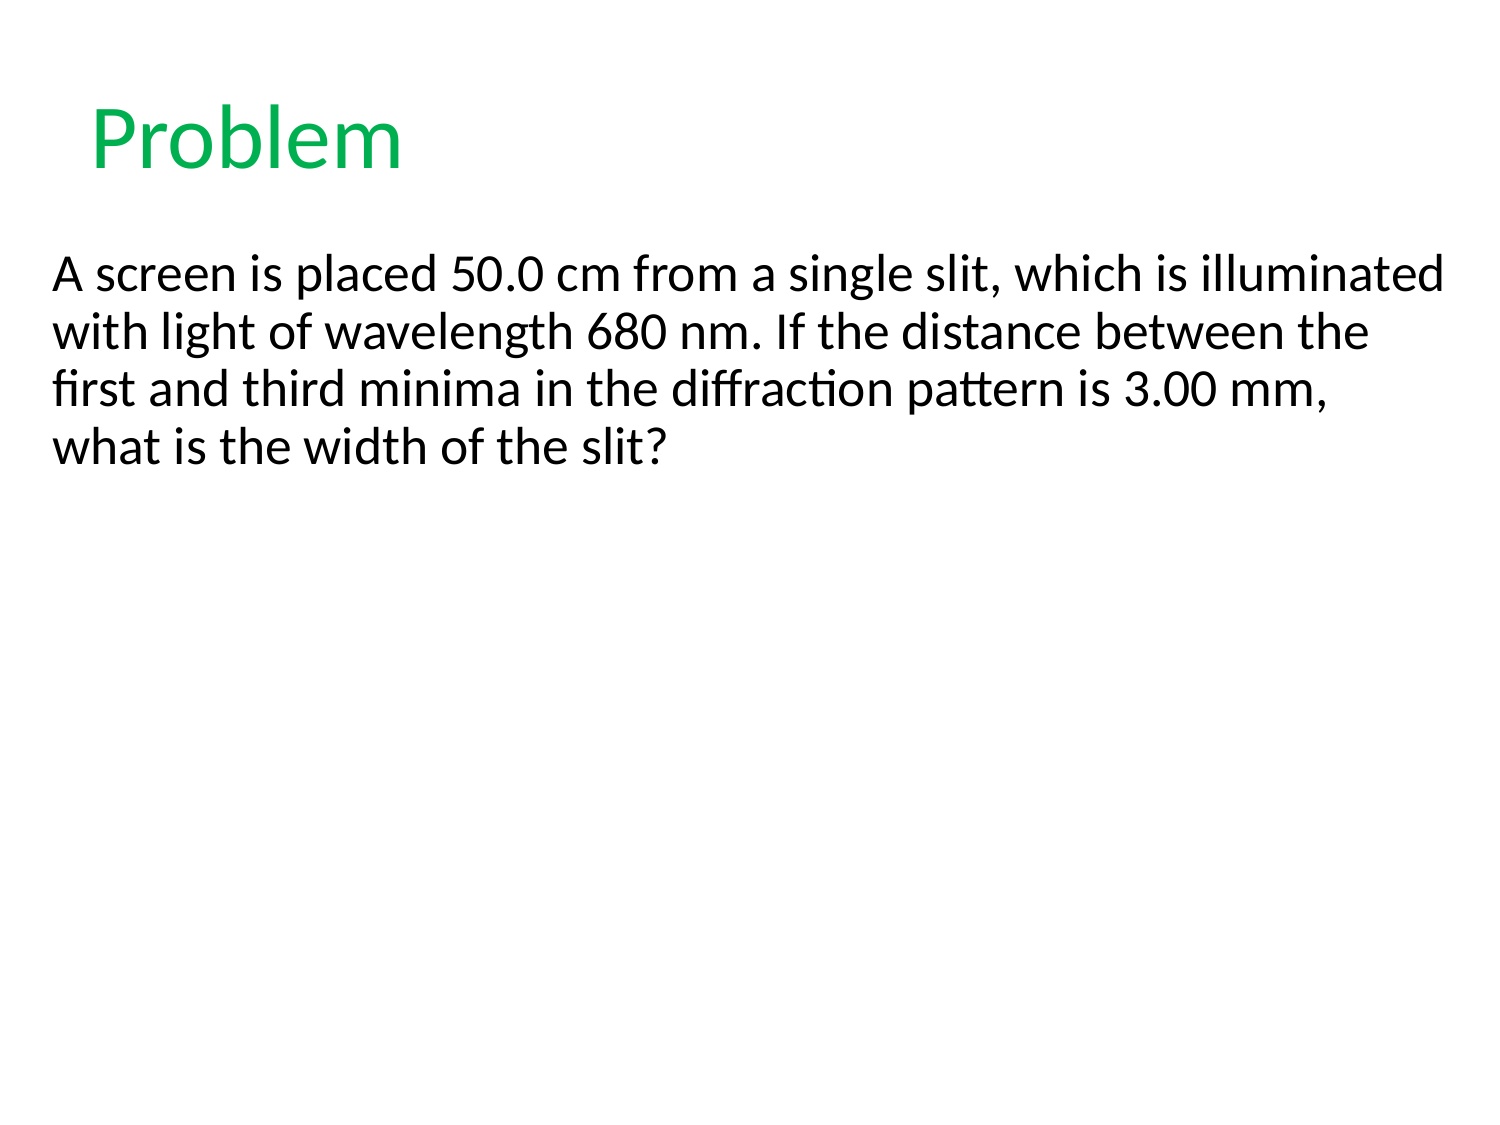

# Problem
A screen is placed 50.0 cm from a single slit, which is illuminated with light of wavelength 680 nm. If the distance between the first and third minima in the diffraction pattern is 3.00 mm, what is the width of the slit?